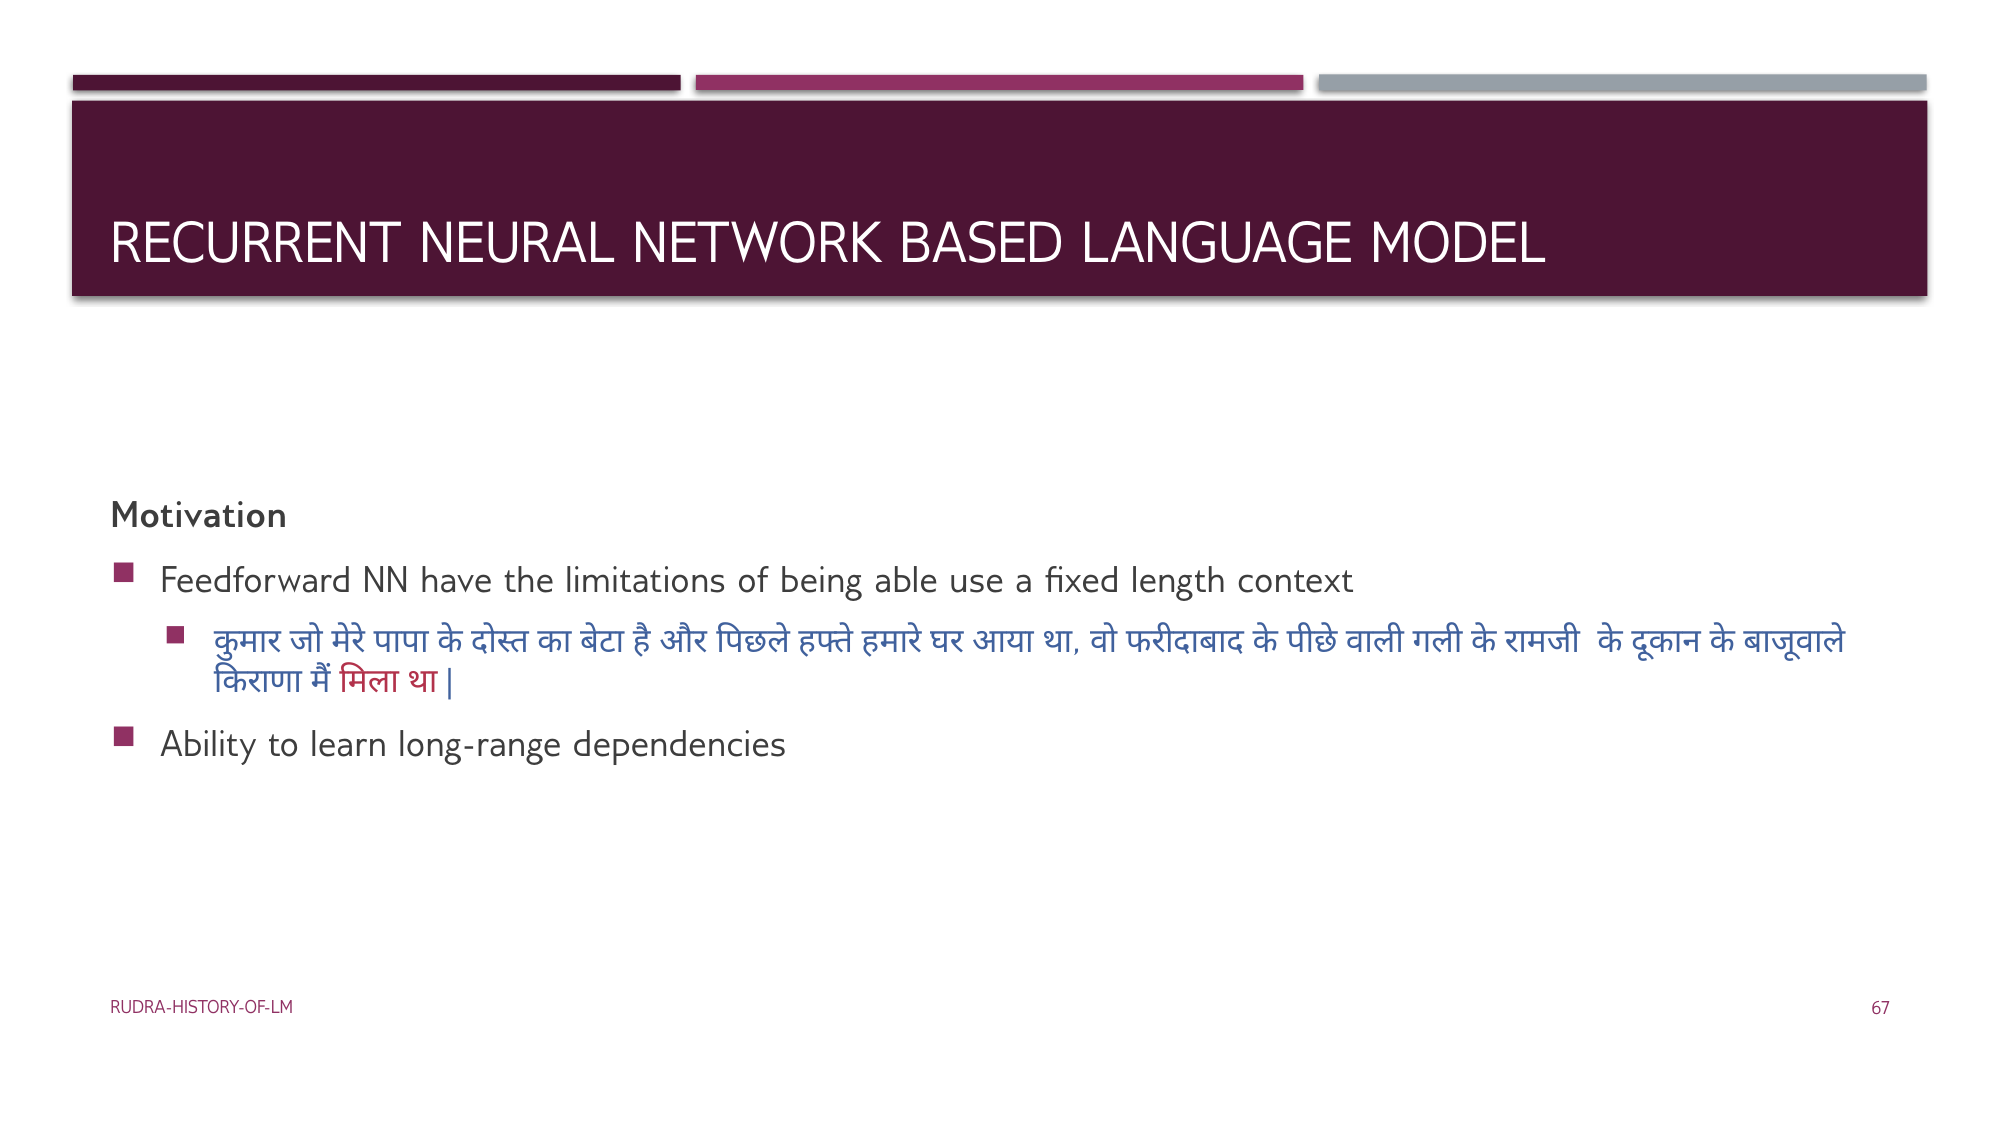

# Recurrent neural network based language model
Motivation
Feedforward NN have the limitations of being able use a fixed length context
कुमार जो मेरे पापा के दोस्त का बेटा है और पिछले हफ्ते हमारे घर आया था, वो फरीदाबाद के पीछे वाली गली के रामजी  के दूकान के बाजूवाले किराणा मैं मिला था |
Ability to learn long-range dependencies

Rudra-History-of-LM
67